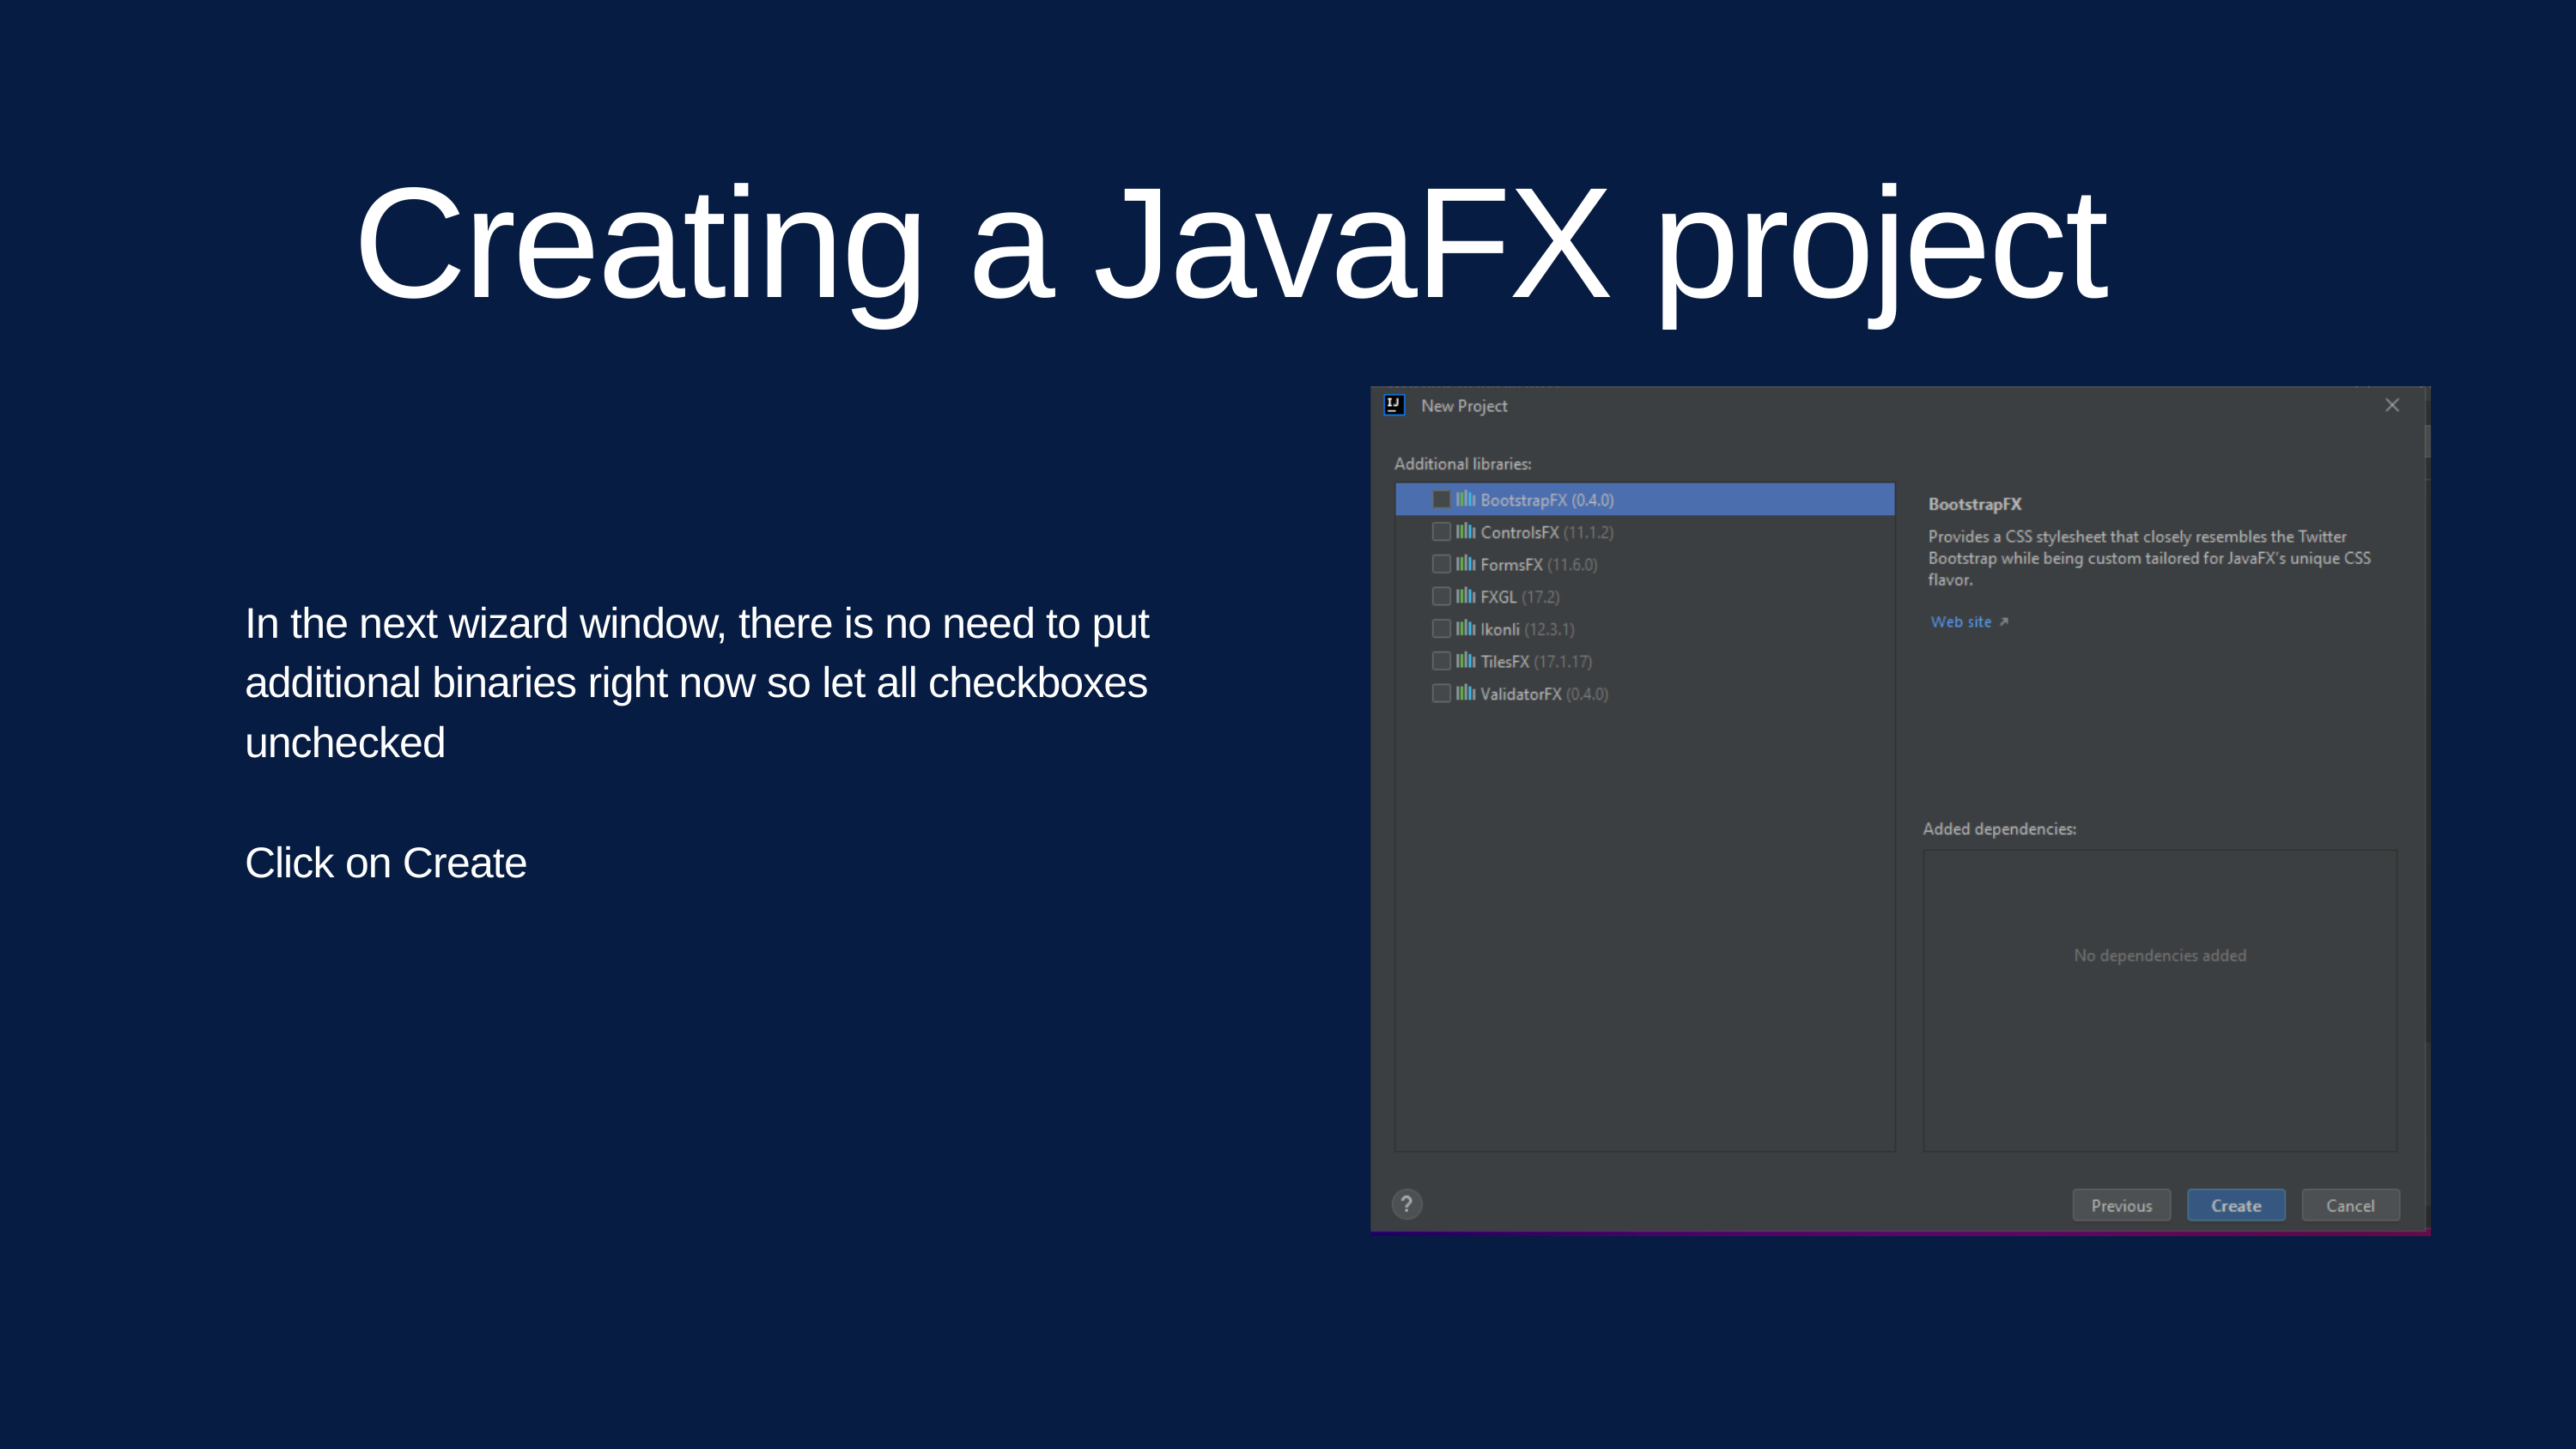

Creating a JavaFX project

In the next wizard window, there is no need to put additional binaries right now so let all checkboxes unchecked

Click on Create